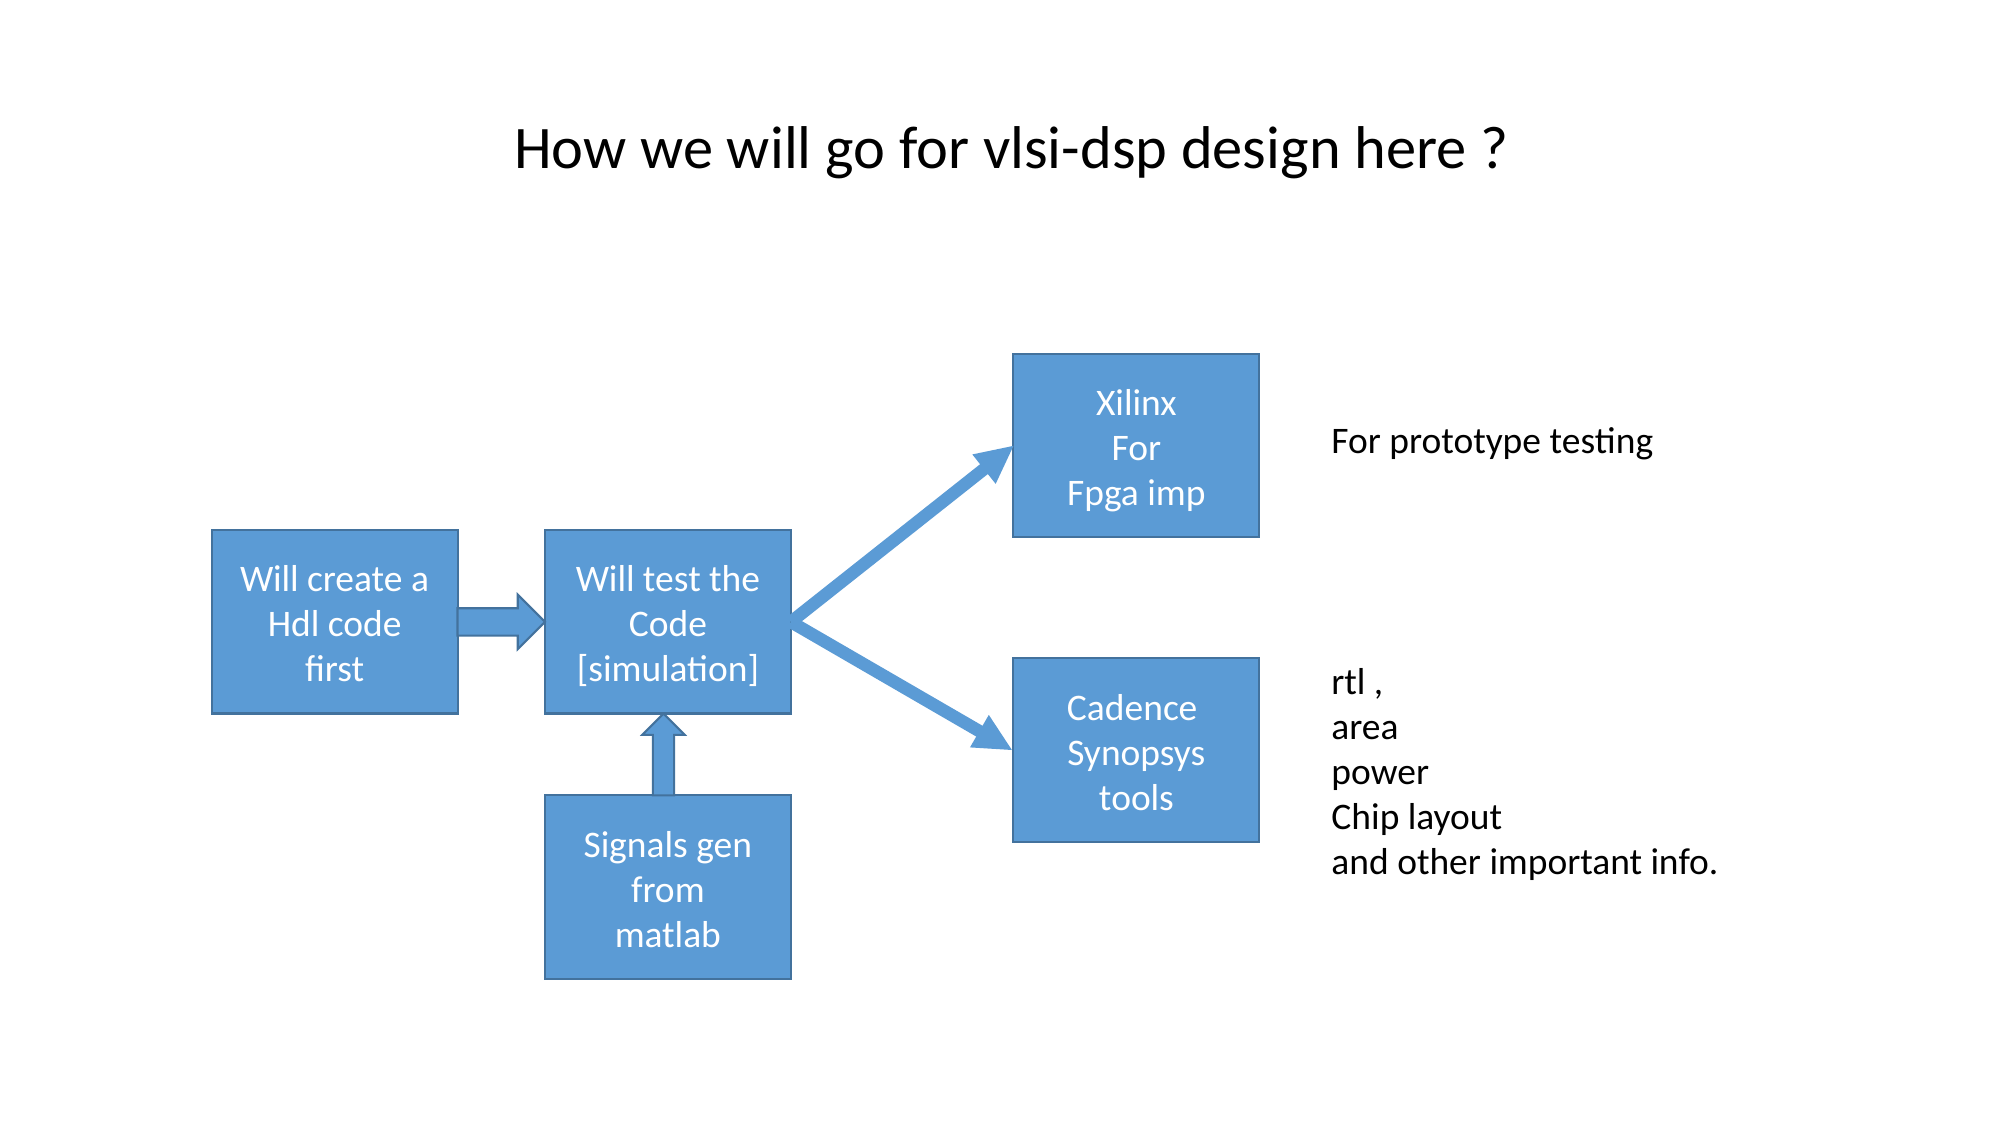

# How we will go for vlsi-dsp design here ?
Xilinx
For
Fpga imp
For prototype testing

Will create a
Hdl code
first
Will test the
Code
[simulation]

rtl ,
area
power
Chip layout
and other important info.

Cadence
Synopsys
tools

Signals gen from
matlab